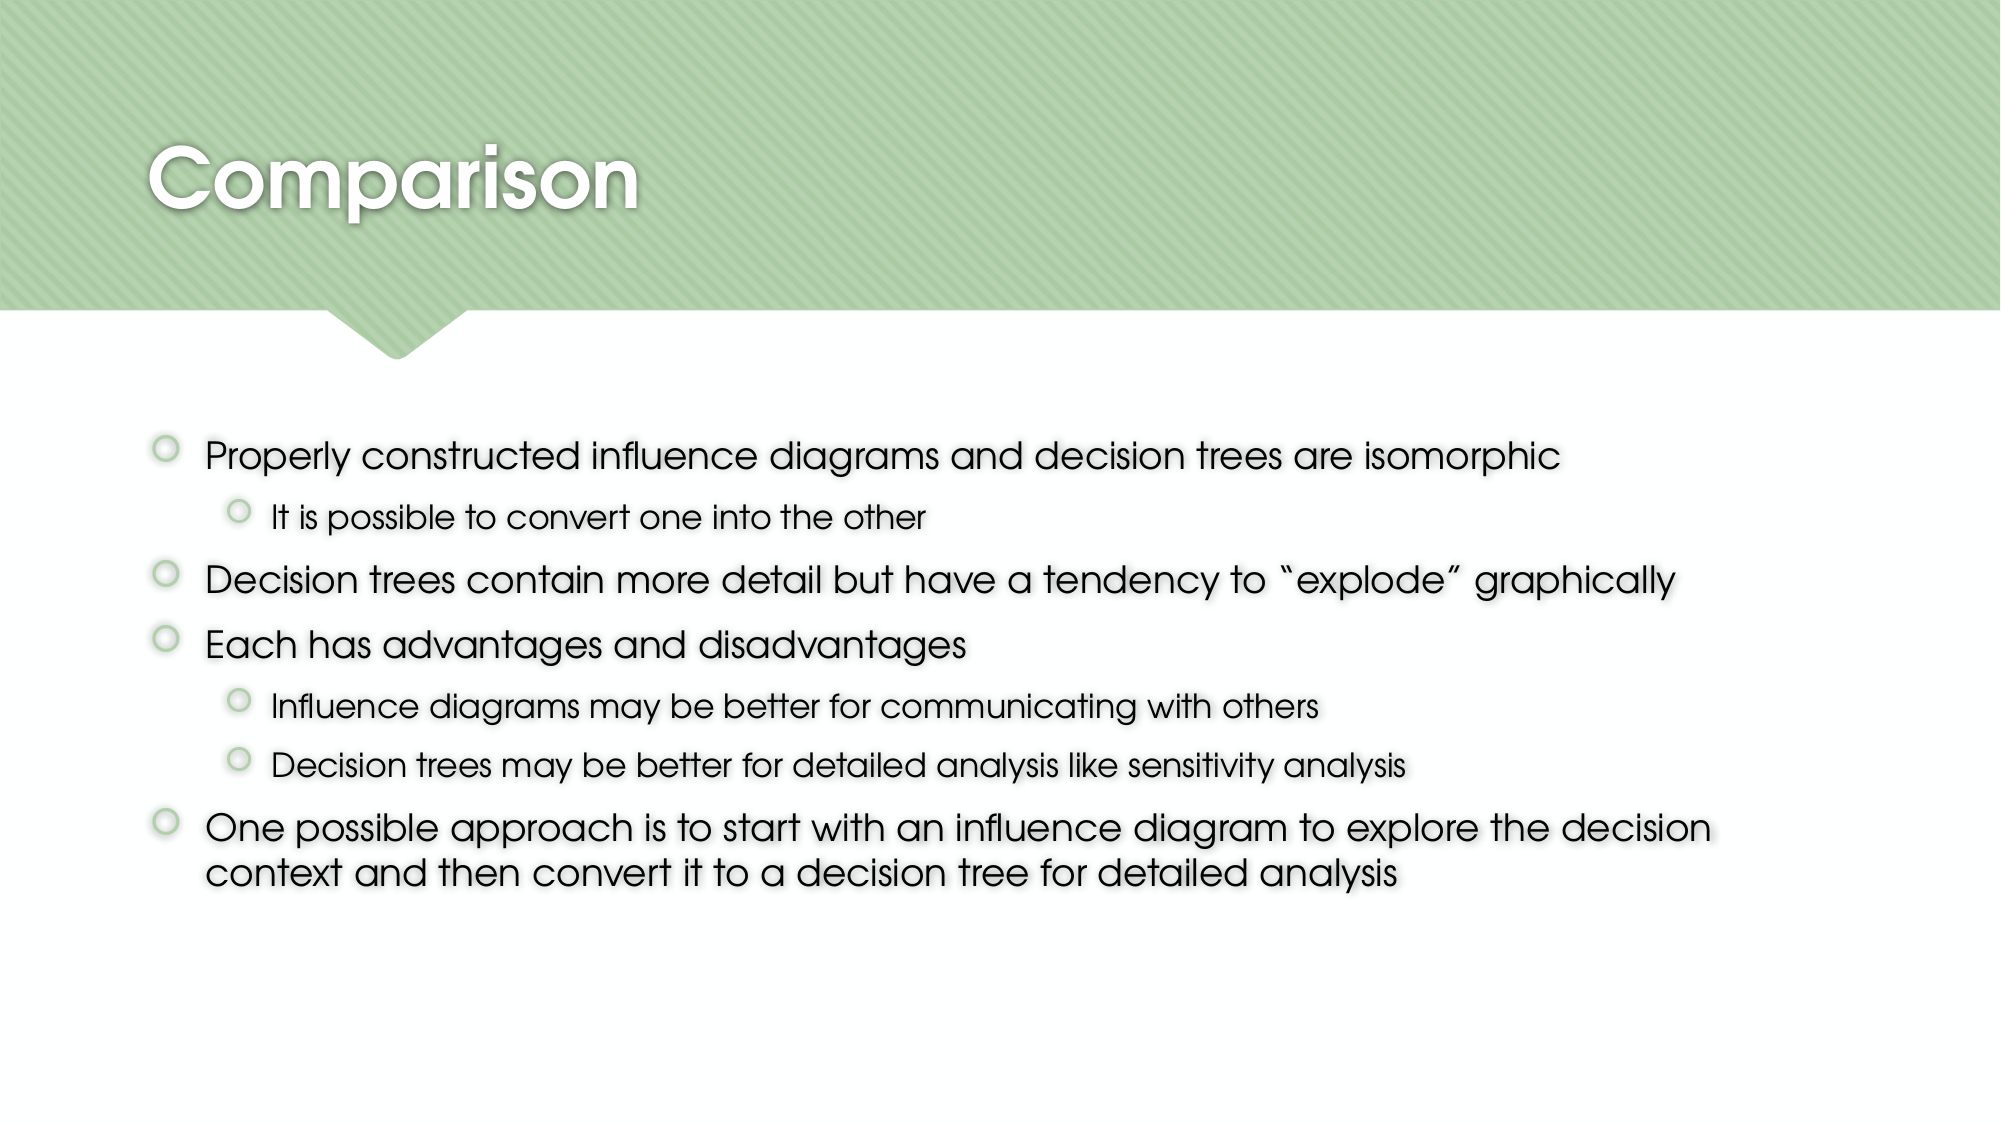

# Comparison
Properly constructed influence diagrams and decision trees are isomorphic
It is possible to convert one into the other
Decision trees contain more detail but have a tendency to “explode” graphically
Each has advantages and disadvantages
Influence diagrams may be better for communicating with others
Decision trees may be better for detailed analysis like sensitivity analysis
One possible approach is to start with an influence diagram to explore the decision context and then convert it to a decision tree for detailed analysis